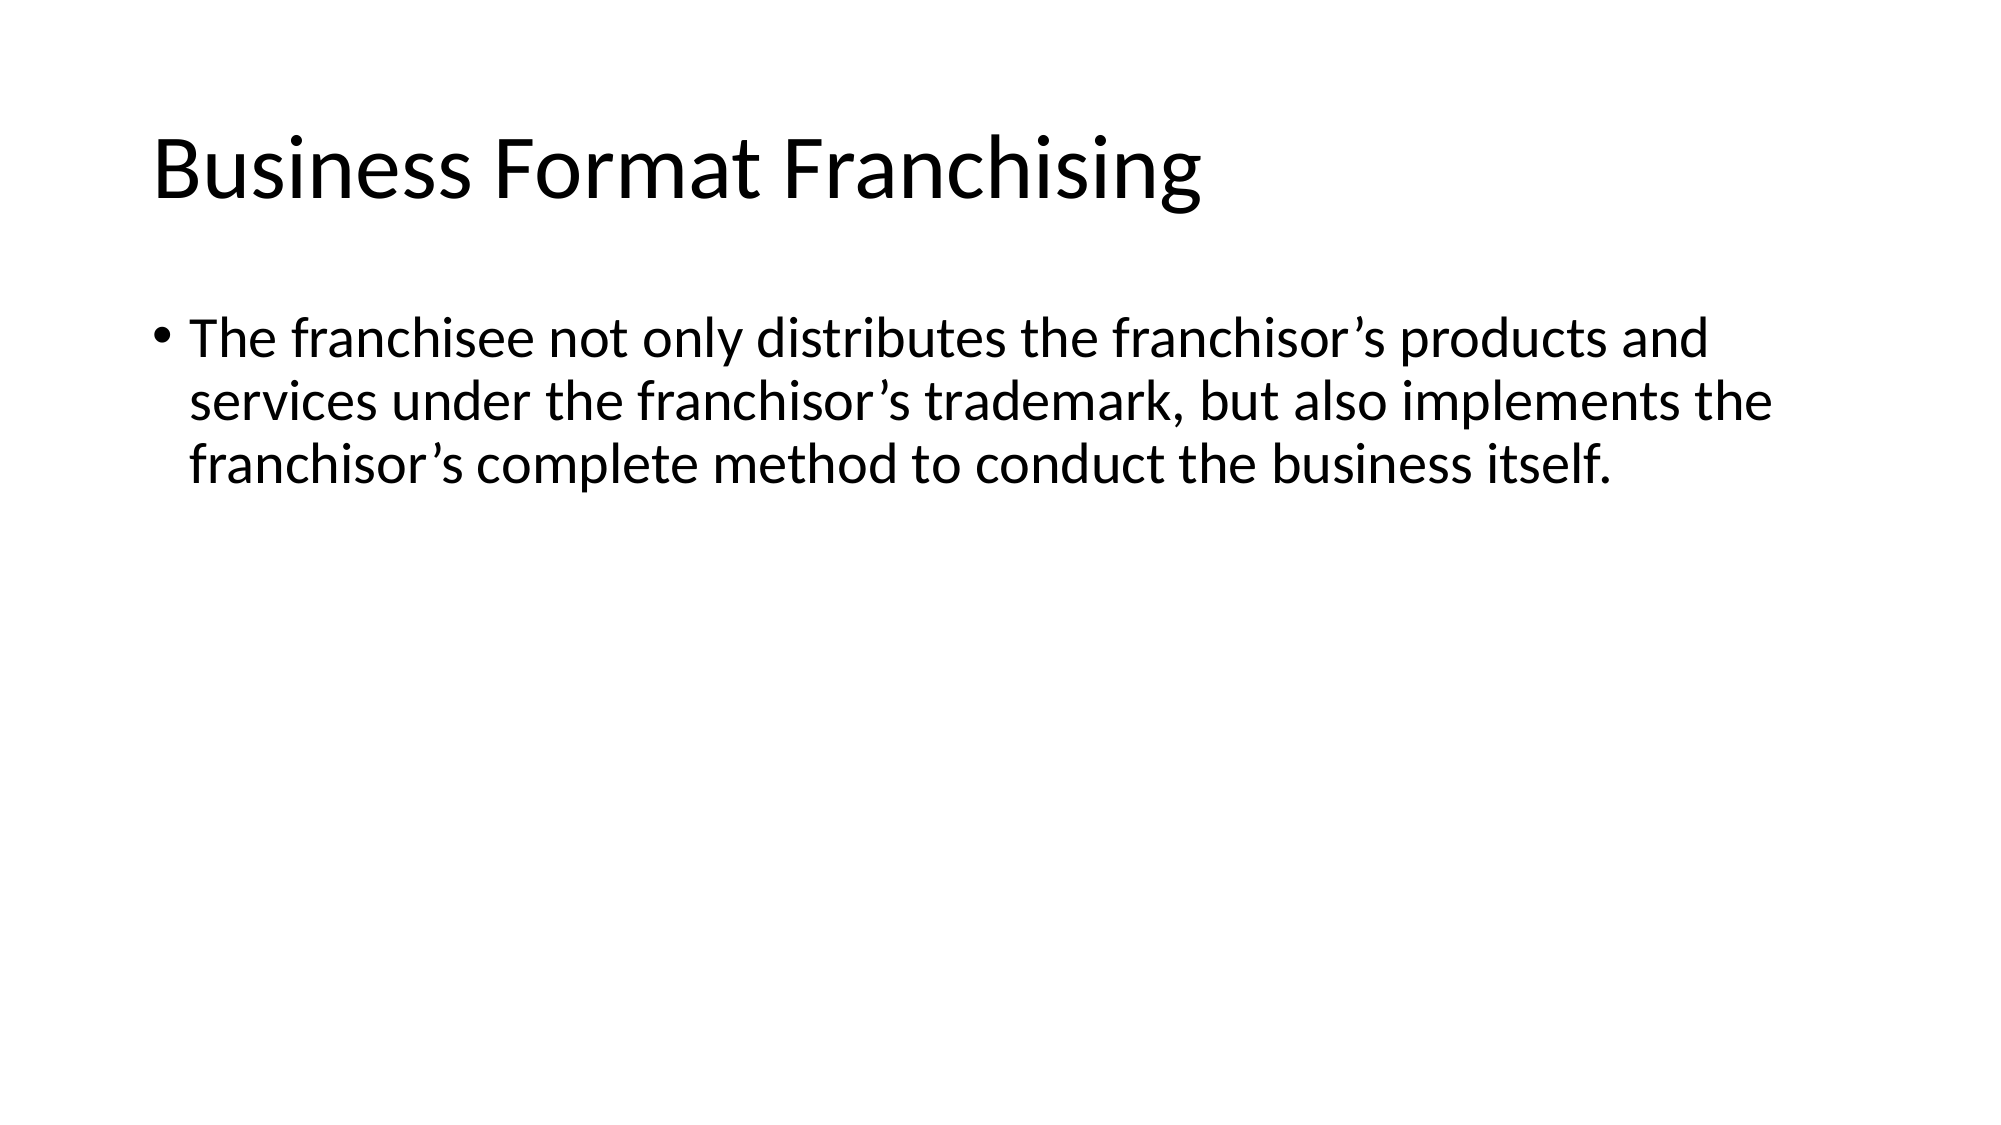

# Business Format Franchising
The franchisee not only distributes the franchisor’s products and services under the franchisor’s trademark, but also implements the franchisor’s complete method to conduct the business itself.